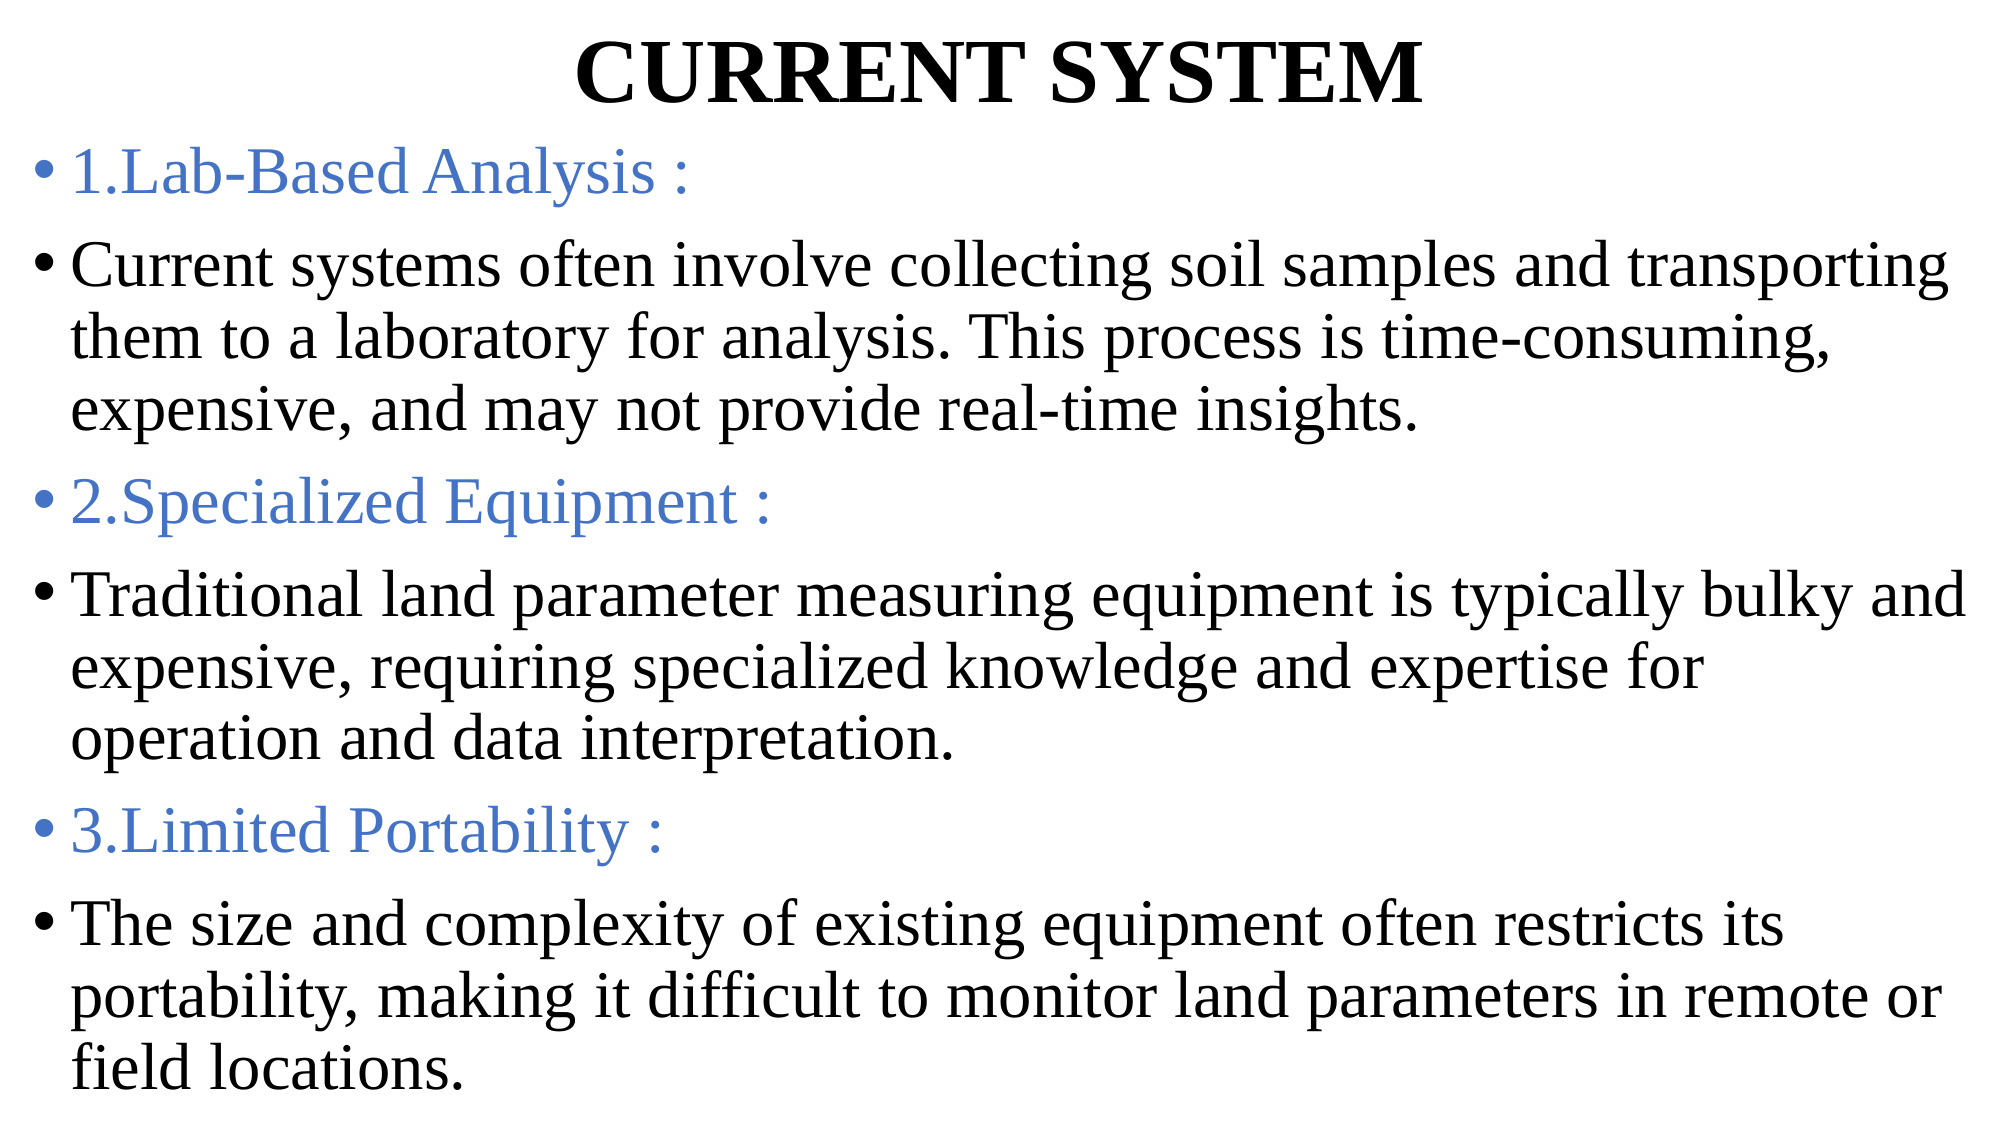

# CURRENT SYSTEM
1.Lab-Based Analysis :
Current systems often involve collecting soil samples and transporting them to a laboratory for analysis. This process is time-consuming, expensive, and may not provide real-time insights.
2.Specialized Equipment :
Traditional land parameter measuring equipment is typically bulky and expensive, requiring specialized knowledge and expertise for operation and data interpretation.
3.Limited Portability :
The size and complexity of existing equipment often restricts its portability, making it difficult to monitor land parameters in remote or field locations.